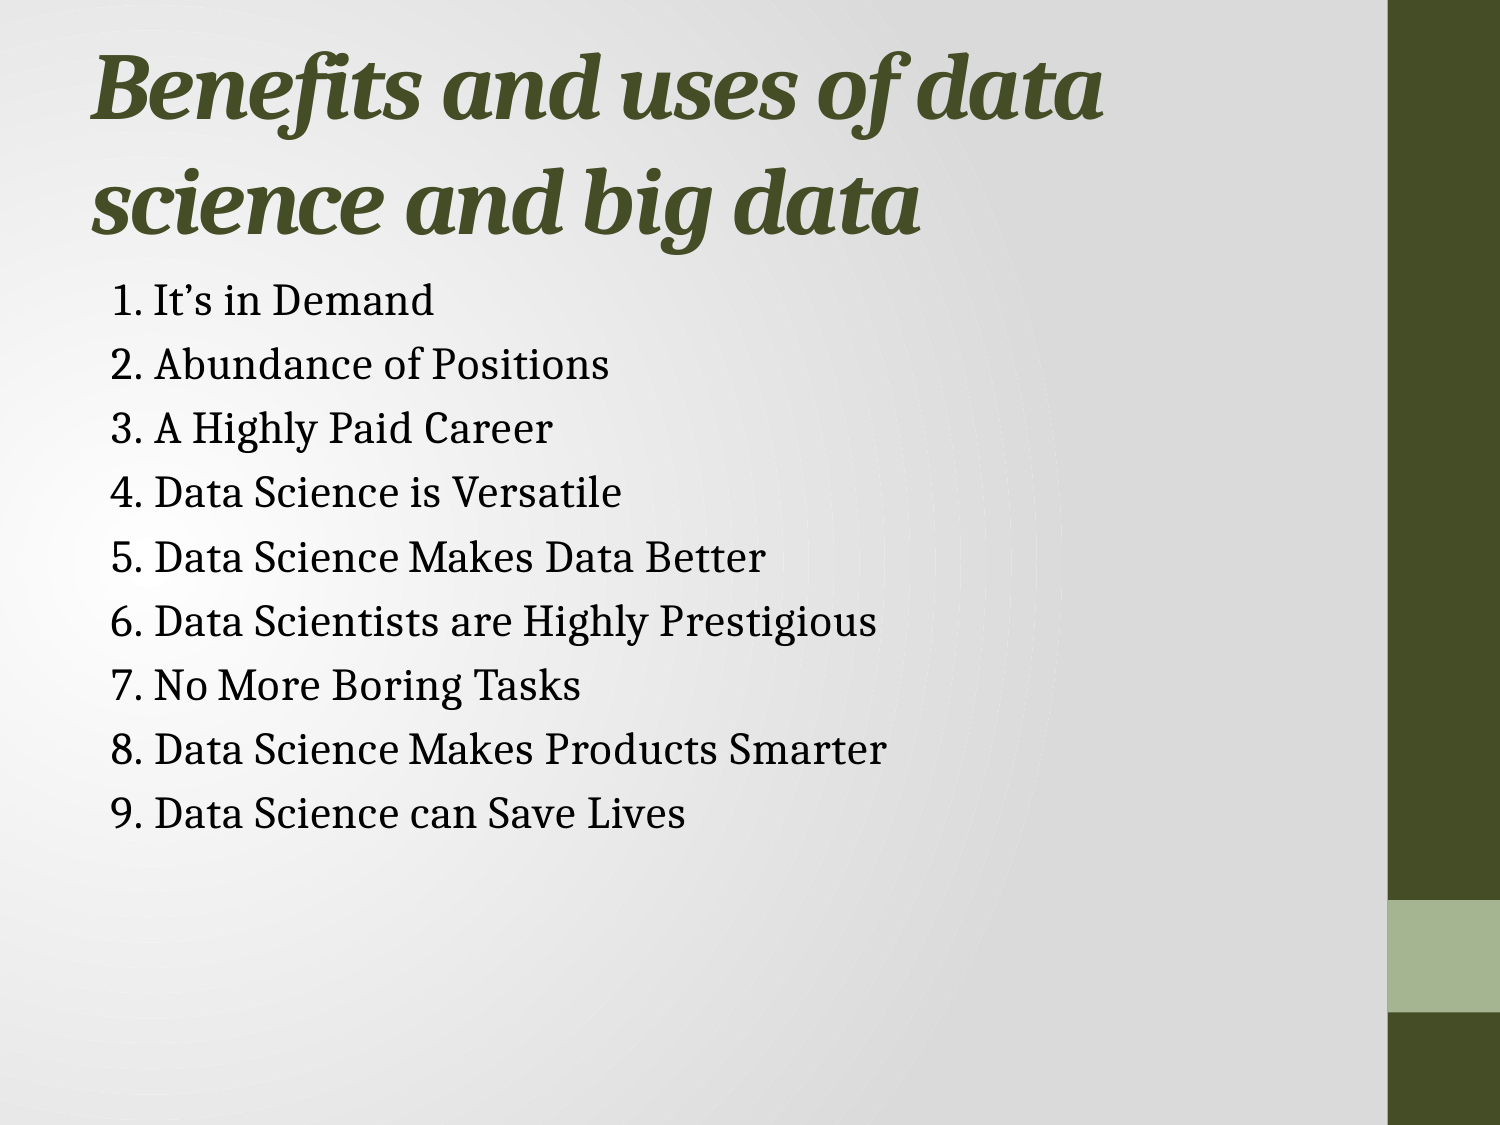

# Benefits and uses of data science and big data
1. It’s in Demand
2. Abundance of Positions
3. A Highly Paid Career
4. Data Science is Versatile
5. Data Science Makes Data Better
6. Data Scientists are Highly Prestigious
7. No More Boring Tasks
8. Data Science Makes Products Smarter
9. Data Science can Save Lives